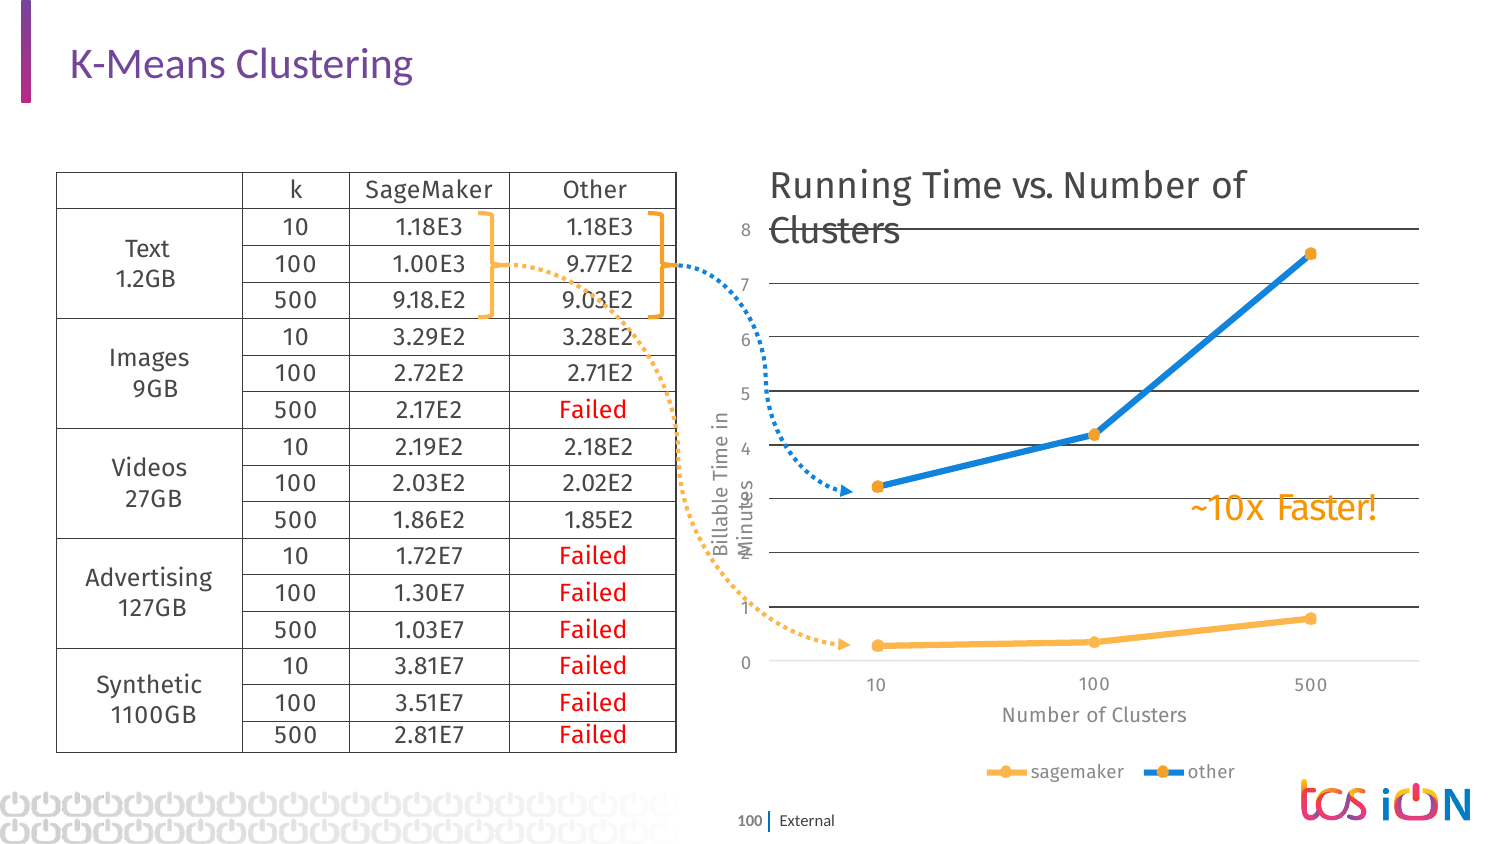

# K-Means Clustering
Running Time vs. Number of Clusters
|  | k | SageMaker | Other |
| --- | --- | --- | --- |
| Text 1.2GB | 10 | 1.18E3 | 1.18E3 |
|  | 100 | 1.00E3 | 9.77E2 |
|  | 500 | 9.18.E2 | 9.03E2 |
| Images 9GB | 10 | 3.29E2 | 3.28E2 |
|  | 100 | 2.72E2 | 2.71E2 |
|  | 500 | 2.17E2 | Failed |
| Videos 27GB | 10 | 2.19E2 | 2.18E2 |
|  | 100 | 2.03E2 | 2.02E2 |
|  | 500 | 1.86E2 | 1.85E2 |
| Advertising 127GB | 10 | 1.72E7 | Failed |
|  | 100 | 1.30E7 | Failed |
|  | 500 | 1.03E7 | Failed |
| Synthetic 1100GB | 10 | 3.81E7 | Failed |
|  | 100 | 3.51E7 | Failed |
|  | 500 | 2.81E7 | Failed |

8

7

6

5

4

Billable Time in Minutes
~10x Faster!
3
2

1

0

100
Number of Clusters
10
500
sagemaker
other